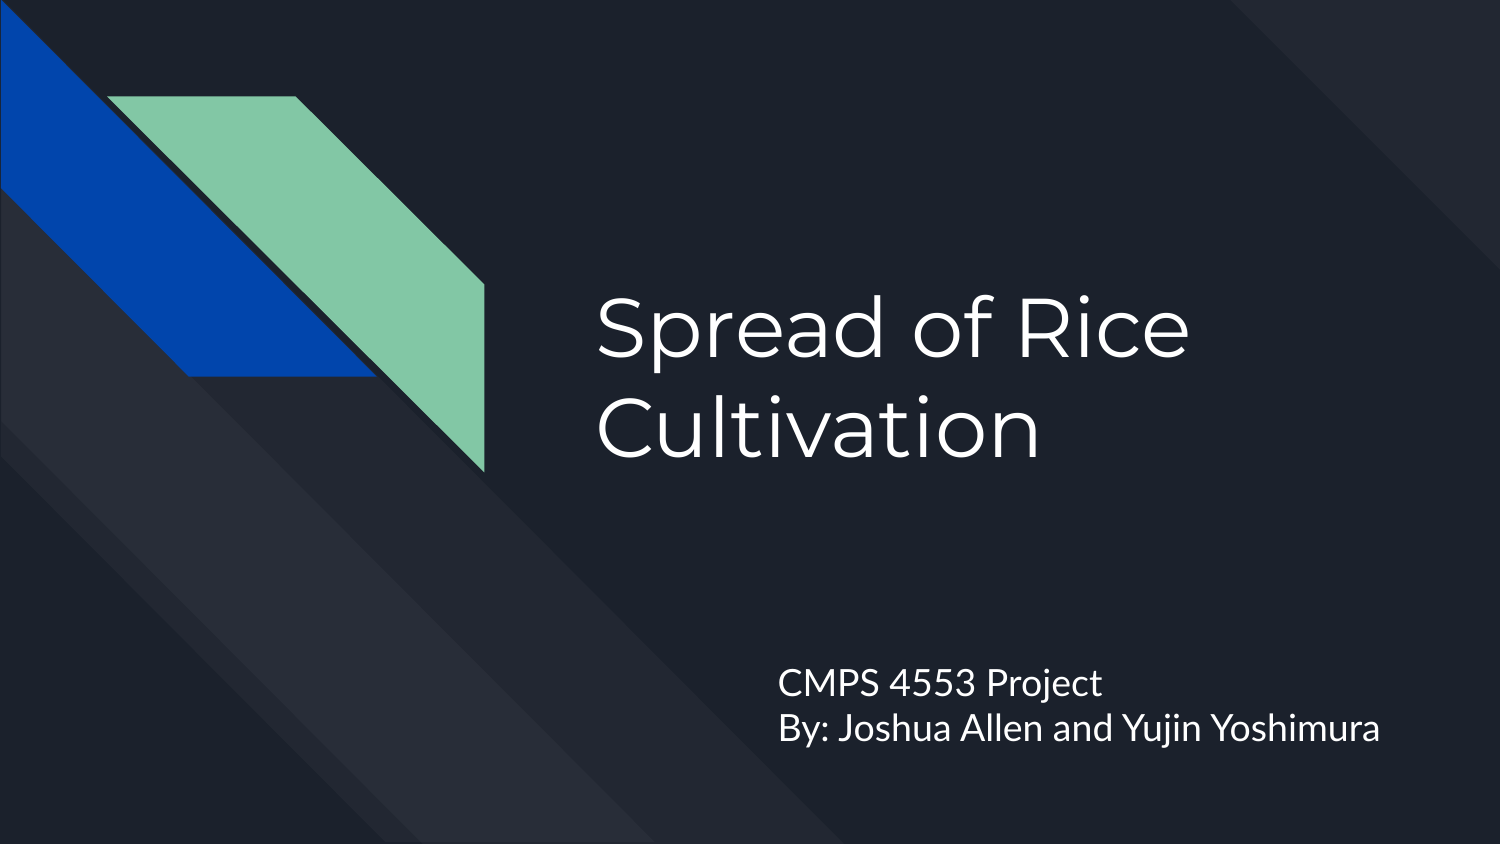

# Spread of Rice Cultivation
CMPS 4553 Project
By: Joshua Allen and Yujin Yoshimura